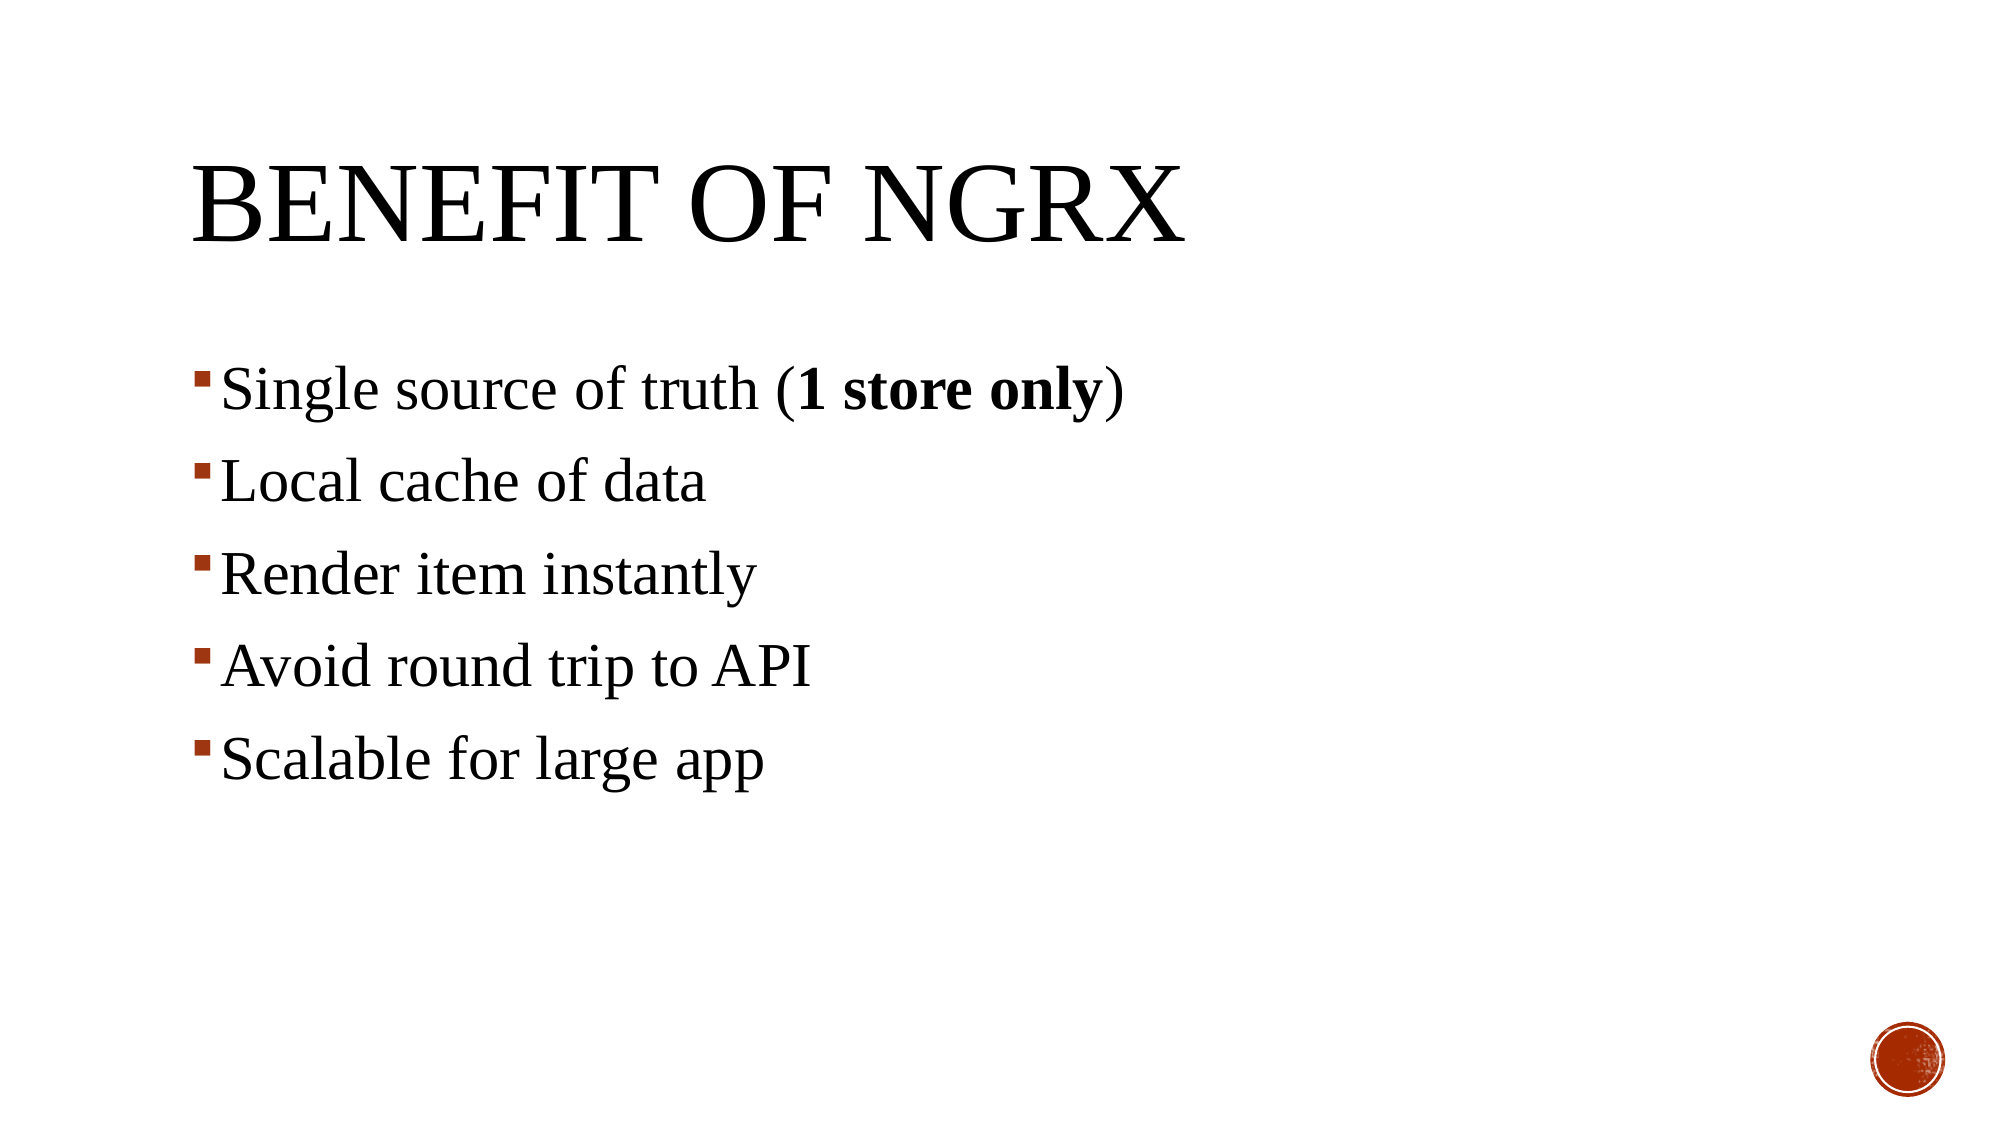

# Benefit of NgRX
Single source of truth (1 store only)
Local cache of data
Render item instantly
Avoid round trip to API
Scalable for large app